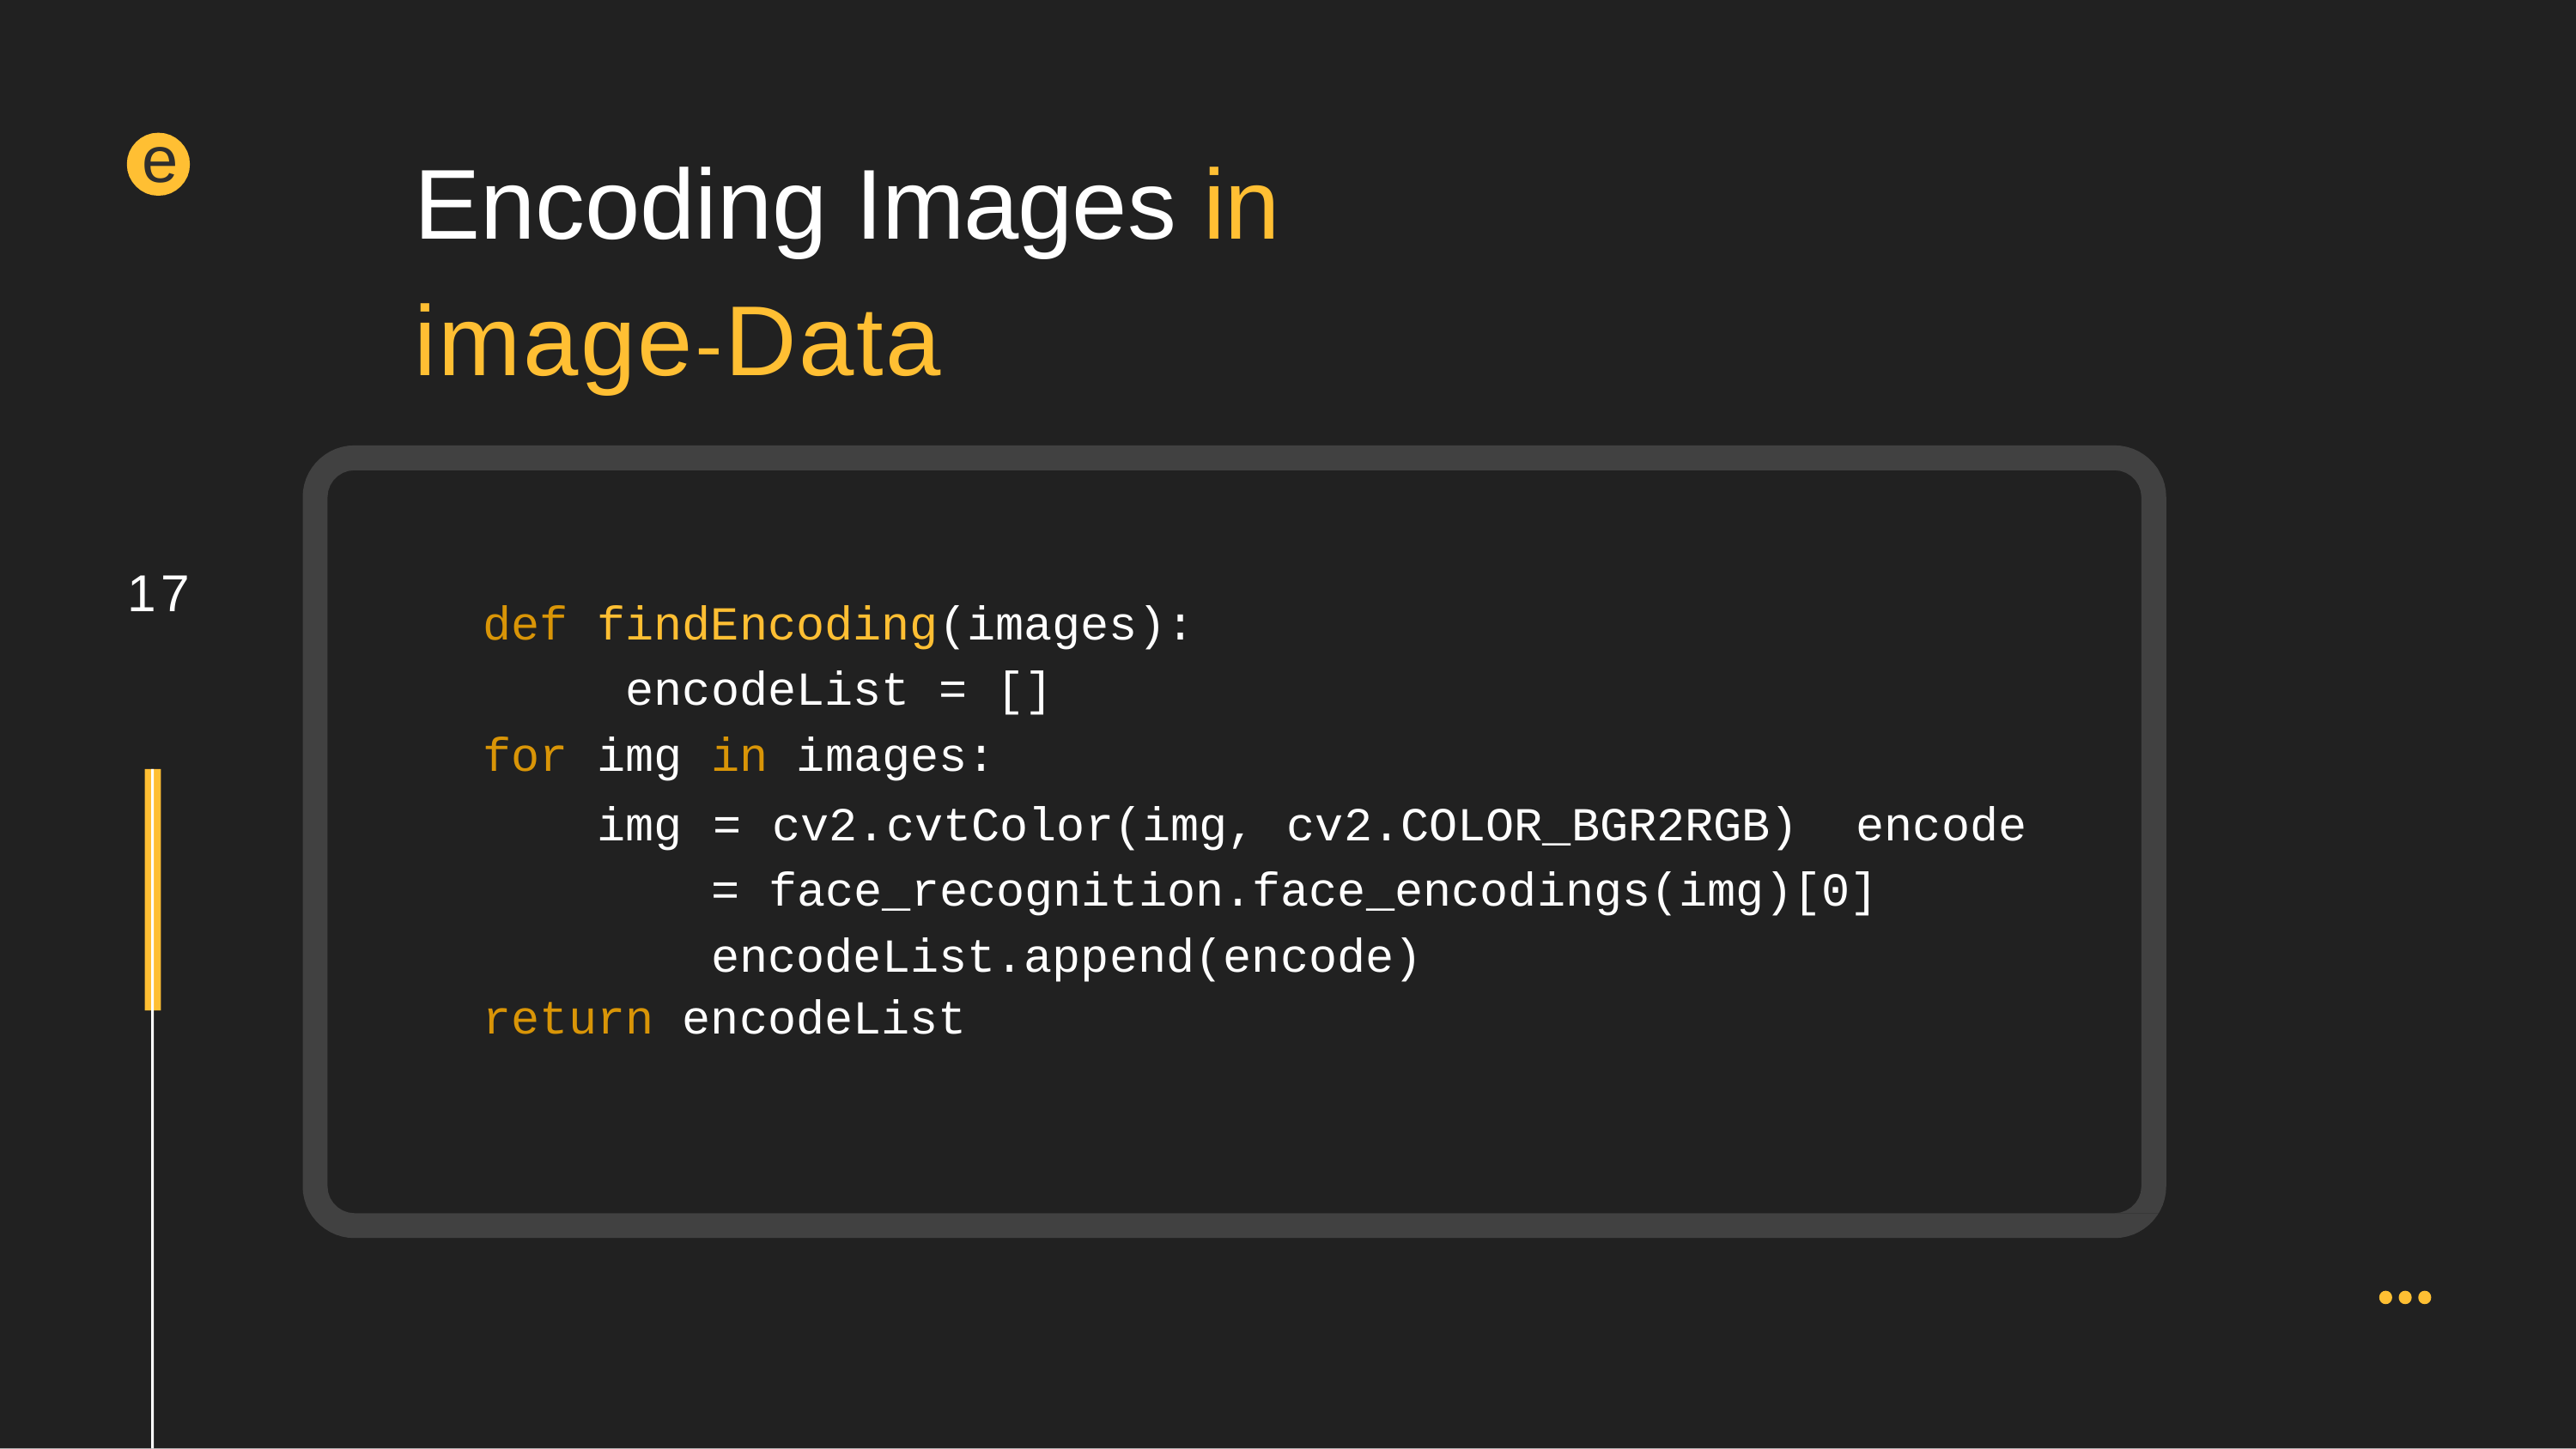

e
# Encoding Images in  image-Data

17
def findEncoding(images):  encodeList = []
for img in images:
img = cv2.cvtColor(img, cv2.COLOR_BGR2RGB)  encode = face_recognition.face_encodings(img)[0]  encodeList.append(encode)
return encodeList